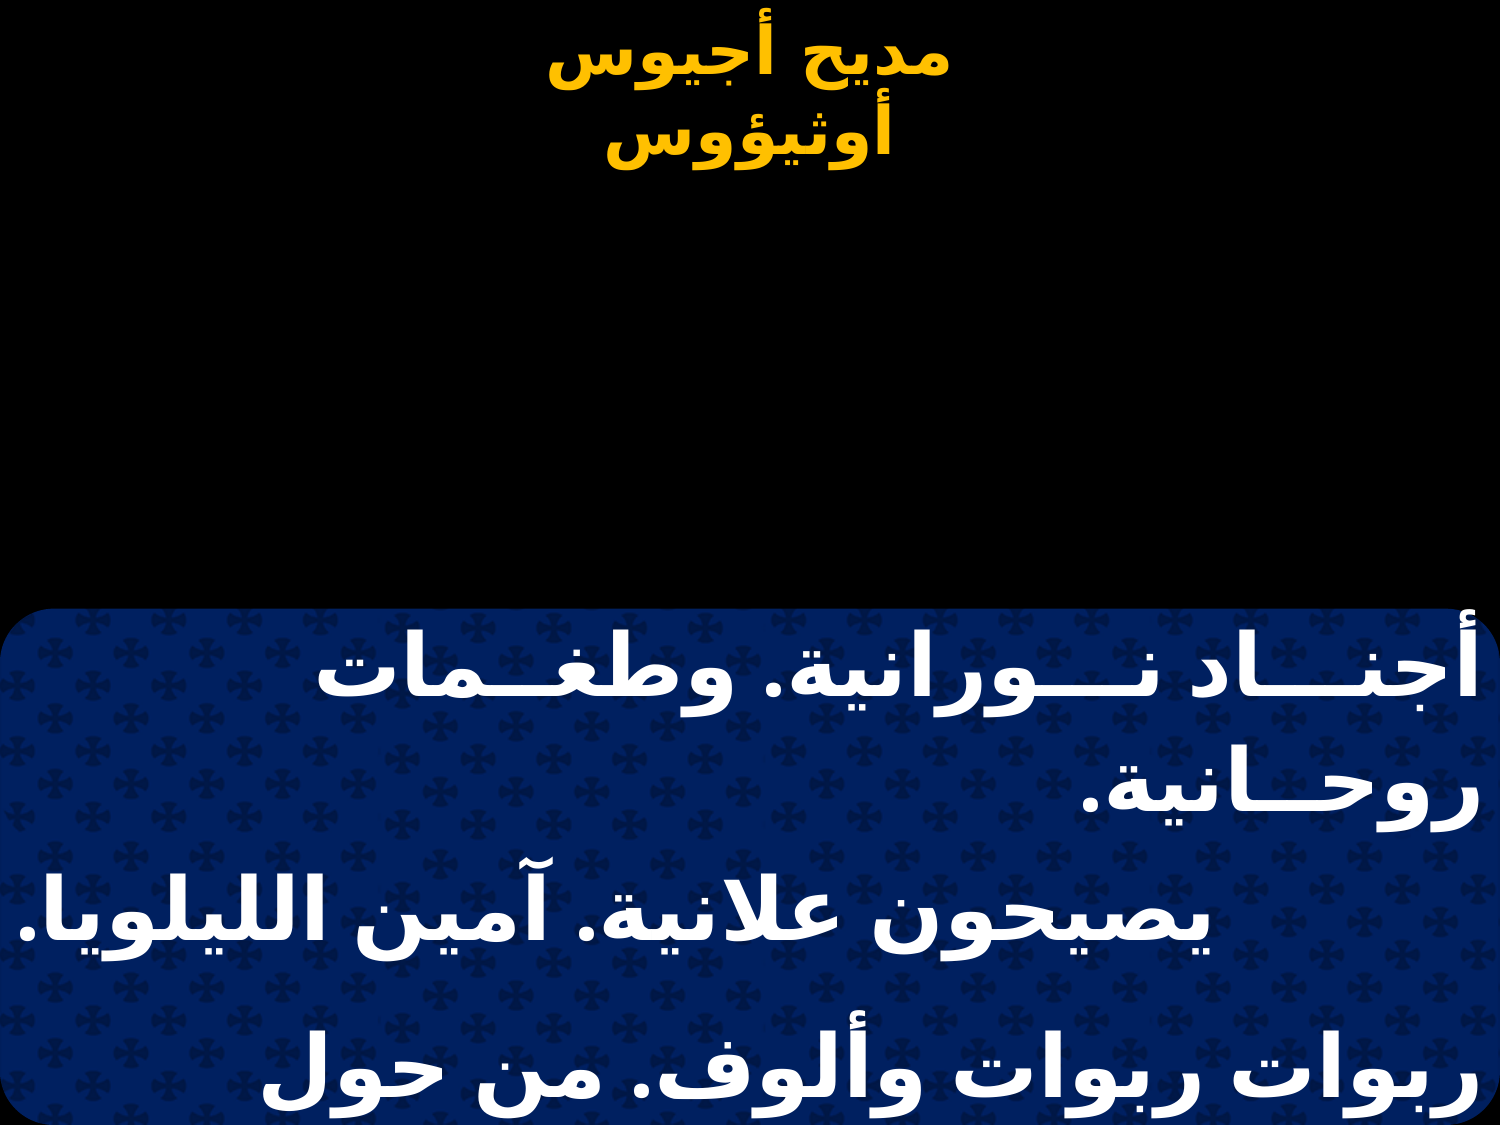

#
| أجنـــاد نـــورانية. وطغــمات روحــانية. |
| --- |
| يصيحون علانية. آمين الليلويا. |
|  |
| ربوات ربوات وألوف. من حول العرش صفوف. |
| يقولون وهم وقوف. آمين الليلويا. |